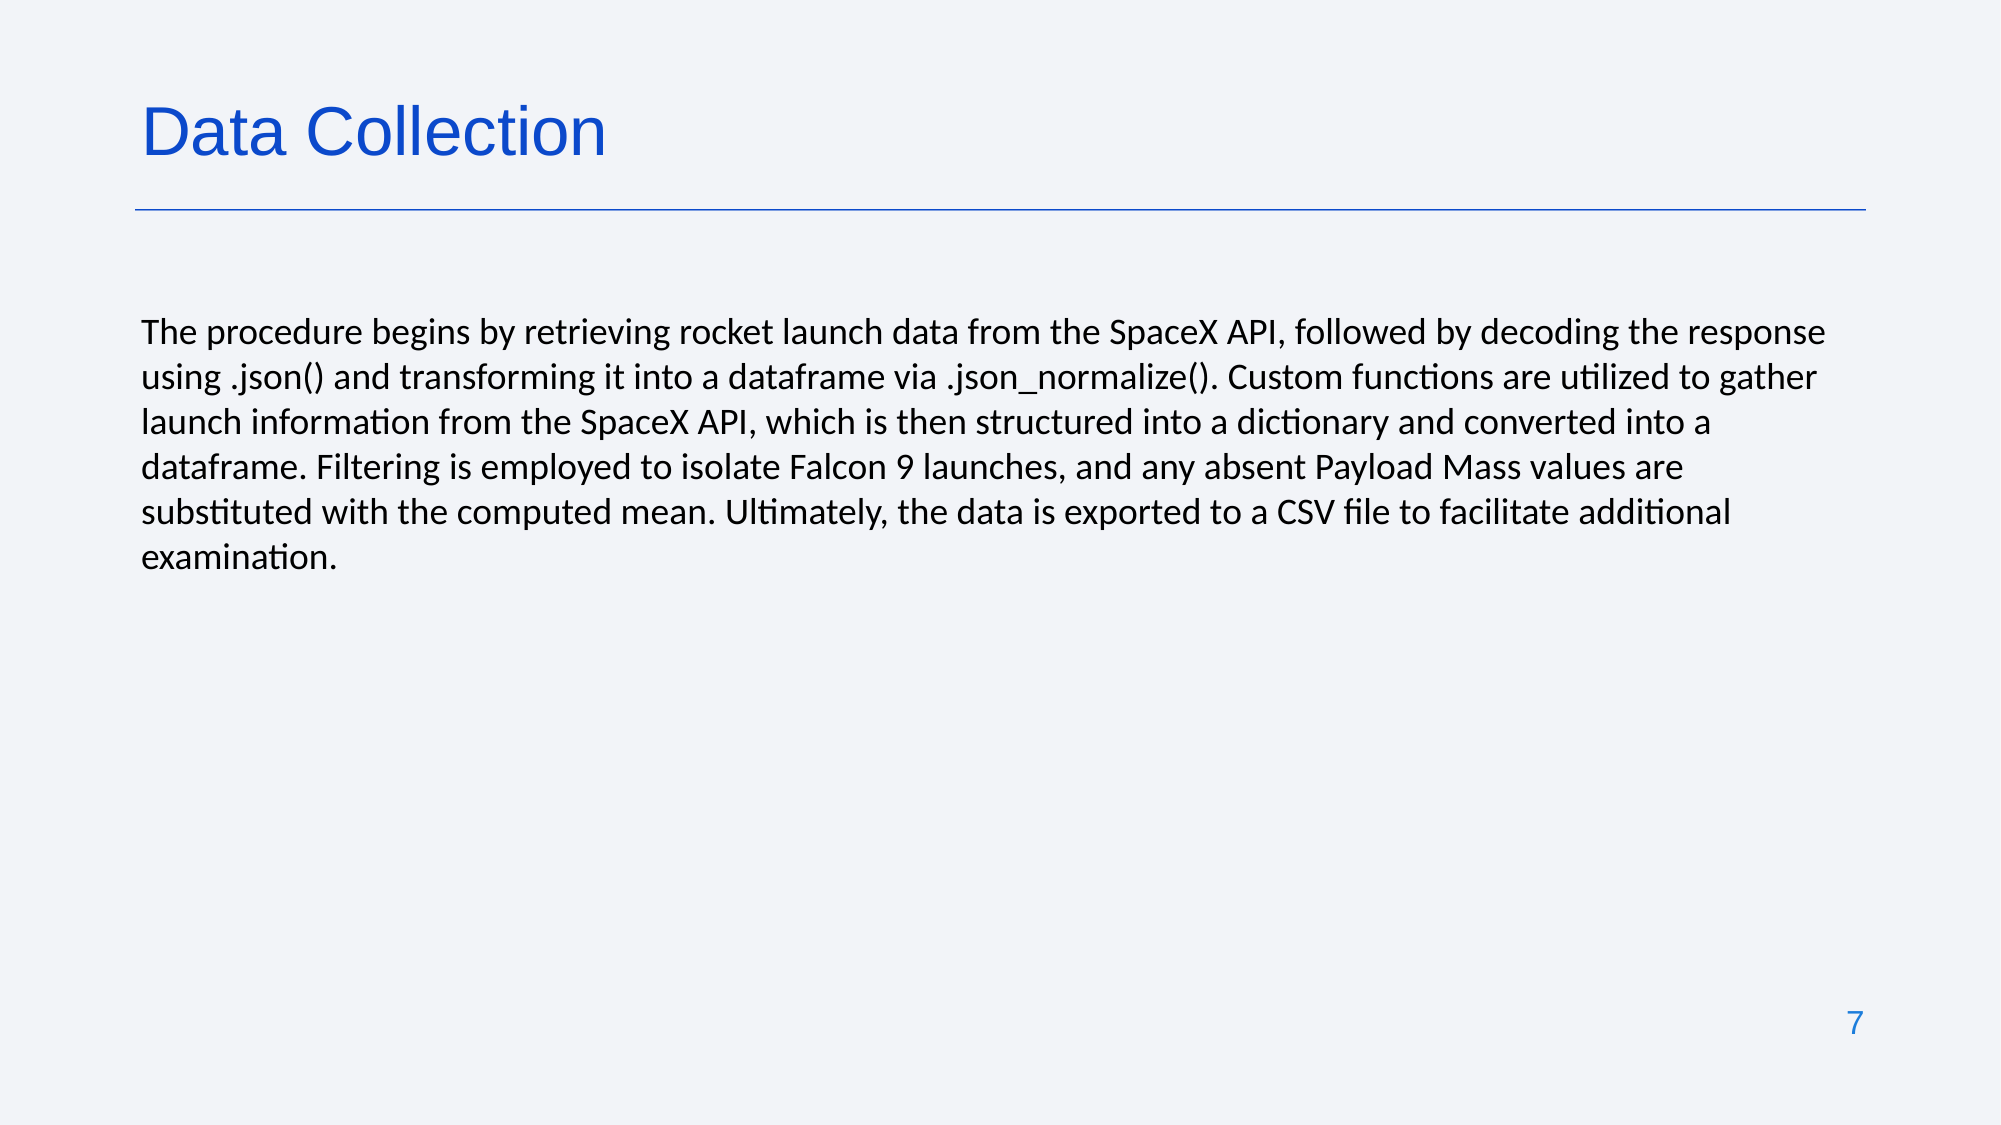

Data Collection
The procedure begins by retrieving rocket launch data from the SpaceX API, followed by decoding the response using .json() and transforming it into a dataframe via .json_normalize(). Custom functions are utilized to gather launch information from the SpaceX API, which is then structured into a dictionary and converted into a dataframe. Filtering is employed to isolate Falcon 9 launches, and any absent Payload Mass values are substituted with the computed mean. Ultimately, the data is exported to a CSV file to facilitate additional examination.
7